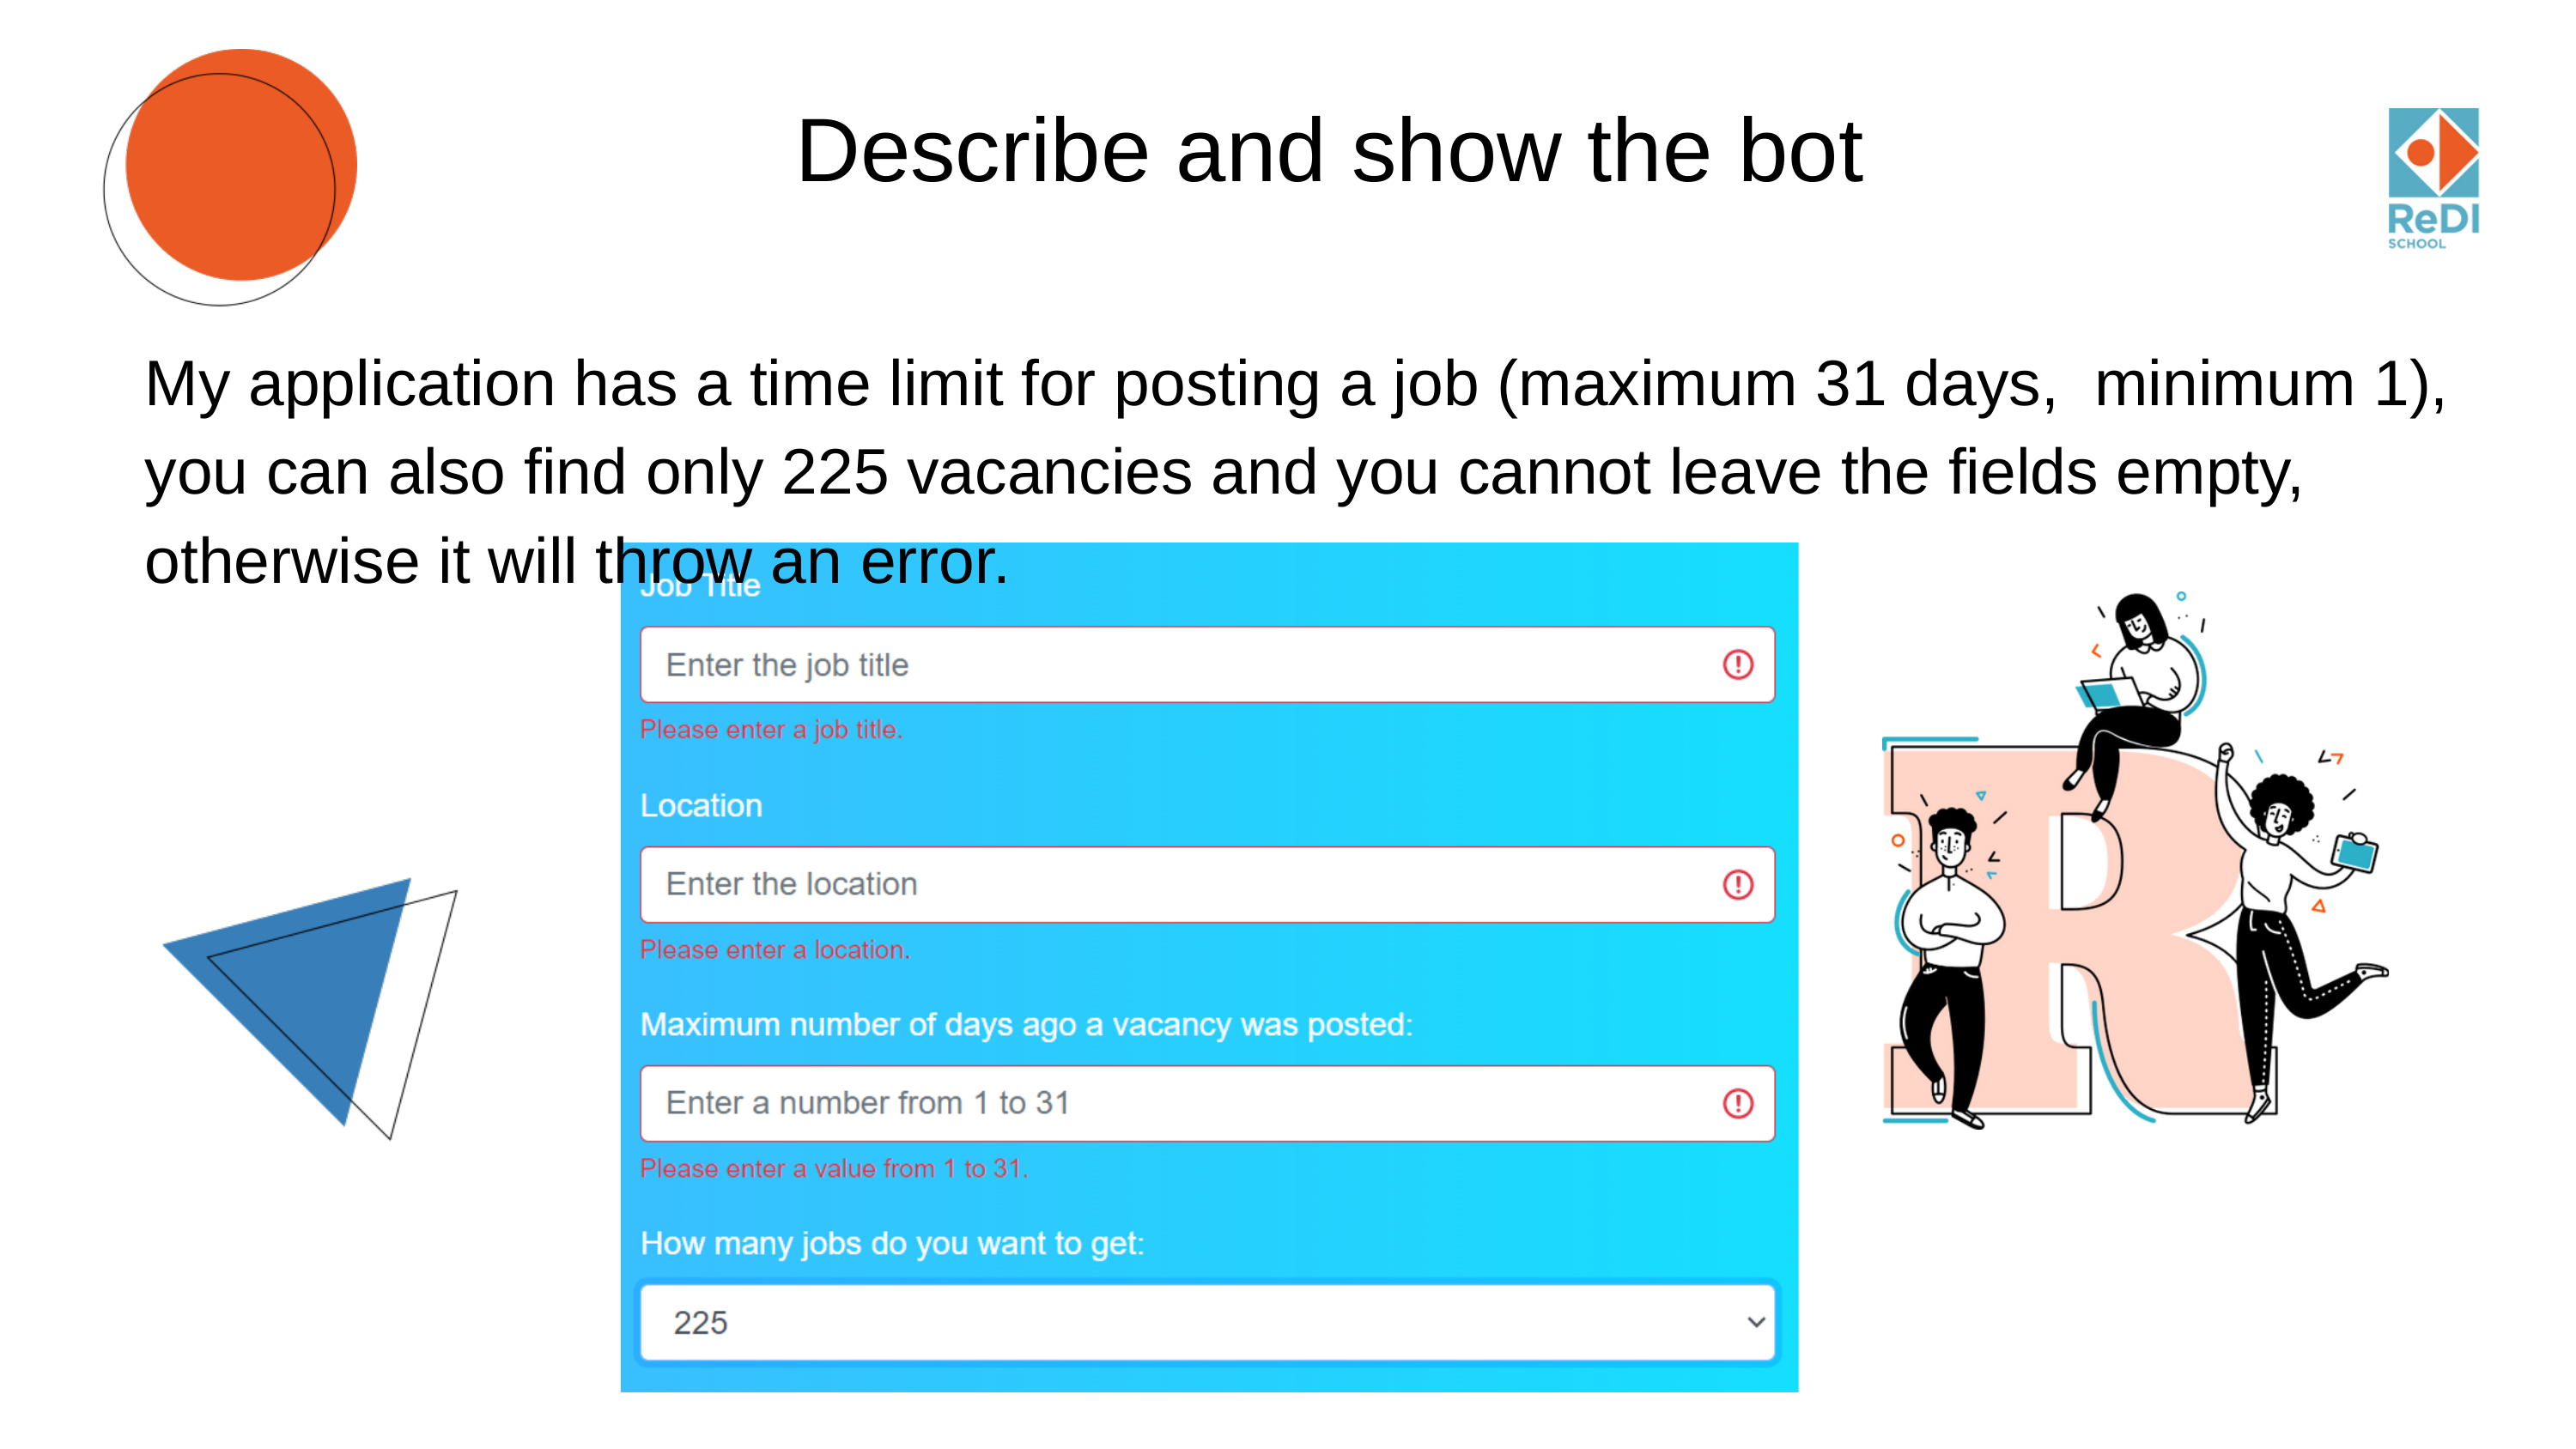

Describe and show the bot

My application has a time limit for posting a job (maximum 31 days,  minimum 1), you can also find only 225 vacancies and you cannot leave the fields empty, otherwise it will throw an error.